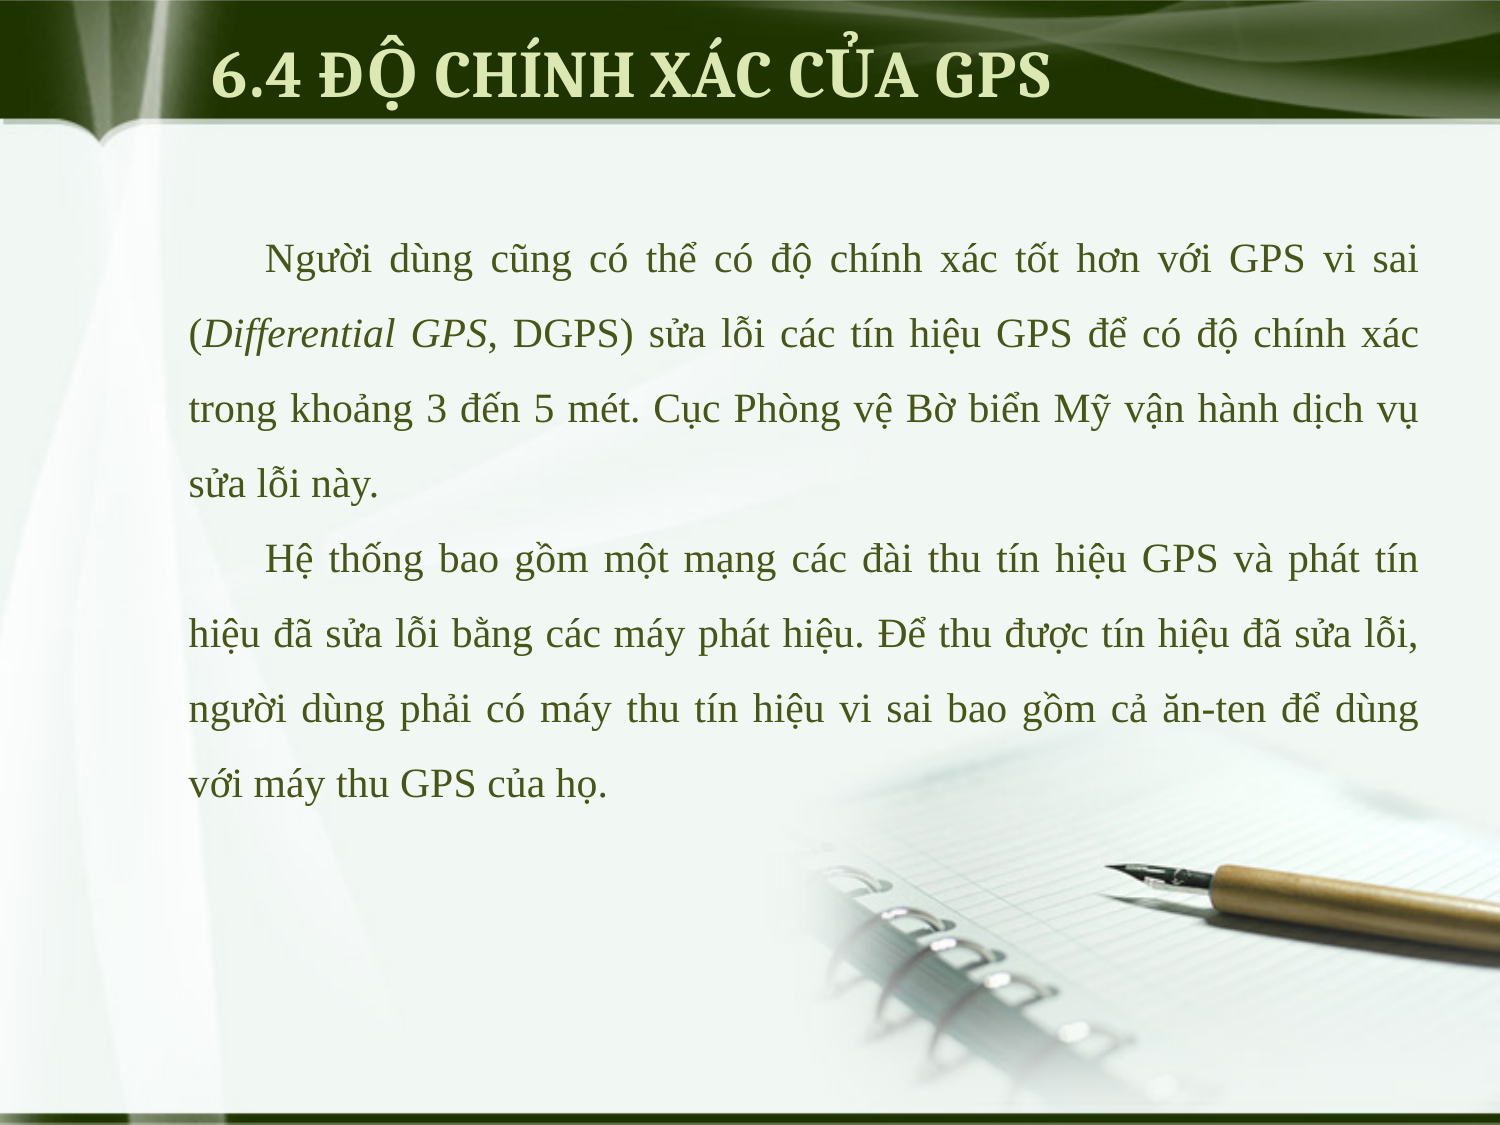

# 6.4 ĐỘ CHÍNH XÁC CỦA GPS
Người dùng cũng có thể có độ chính xác tốt hơn với GPS vi sai (Differential GPS, DGPS) sửa lỗi các tín hiệu GPS để có độ chính xác trong khoảng 3 đến 5 mét. Cục Phòng vệ Bờ biển Mỹ vận hành dịch vụ sửa lỗi này.
Hệ thống bao gồm một mạng các đài thu tín hiệu GPS và phát tín hiệu đã sửa lỗi bằng các máy phát hiệu. Để thu được tín hiệu đã sửa lỗi, người dùng phải có máy thu tín hiệu vi sai bao gồm cả ăn-ten để dùng với máy thu GPS của họ.